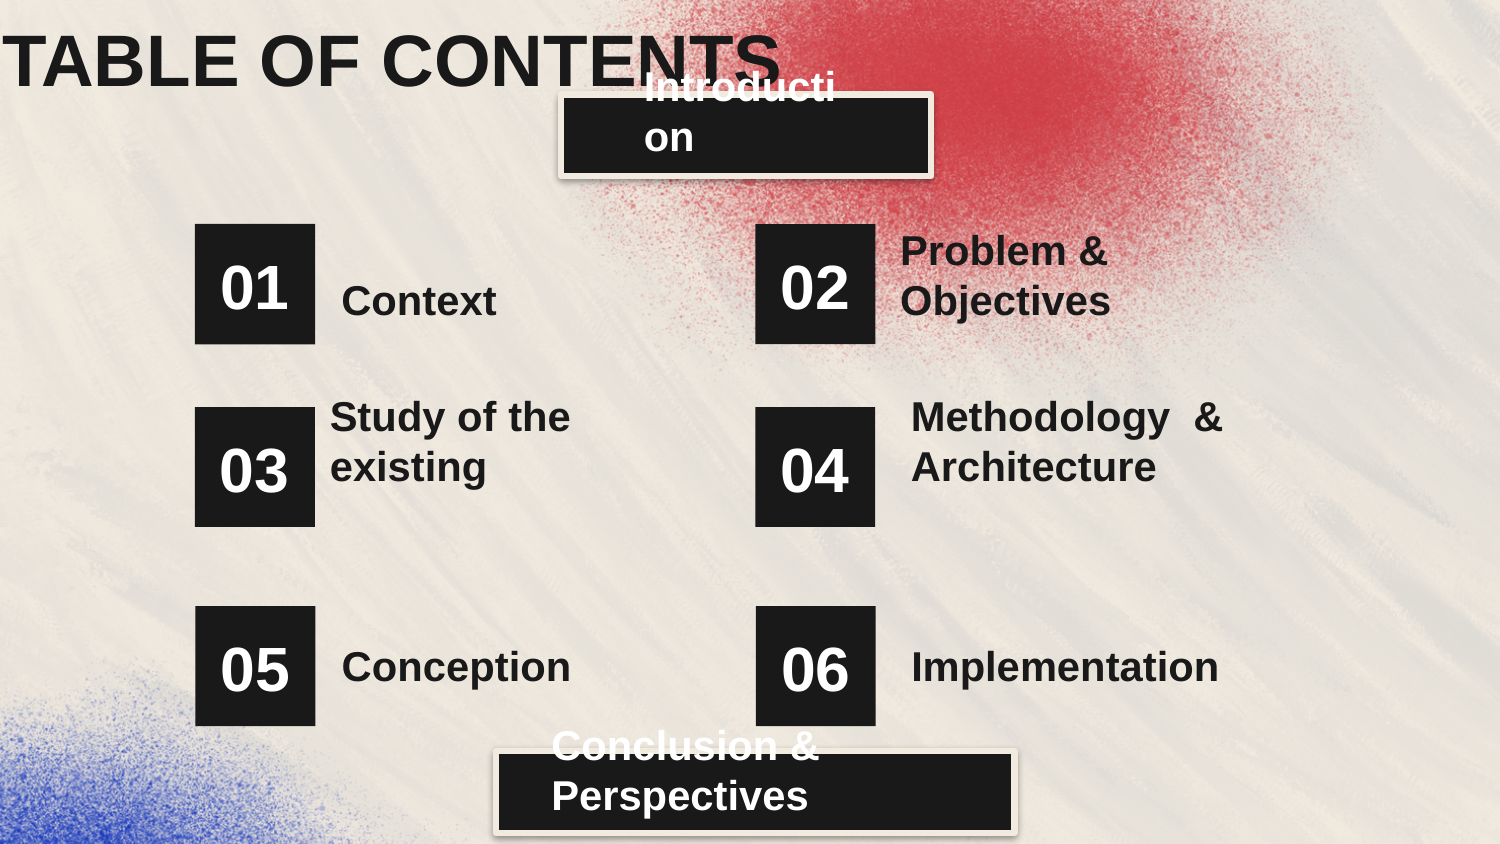

# TABLE OF CONTENTS
Introduction

Context
Problem & Objectives
01
02
03
04
Study of the existing
Methodology  &  Architecture
05
06
Conception
Implementation

Conclusion & Perspectives